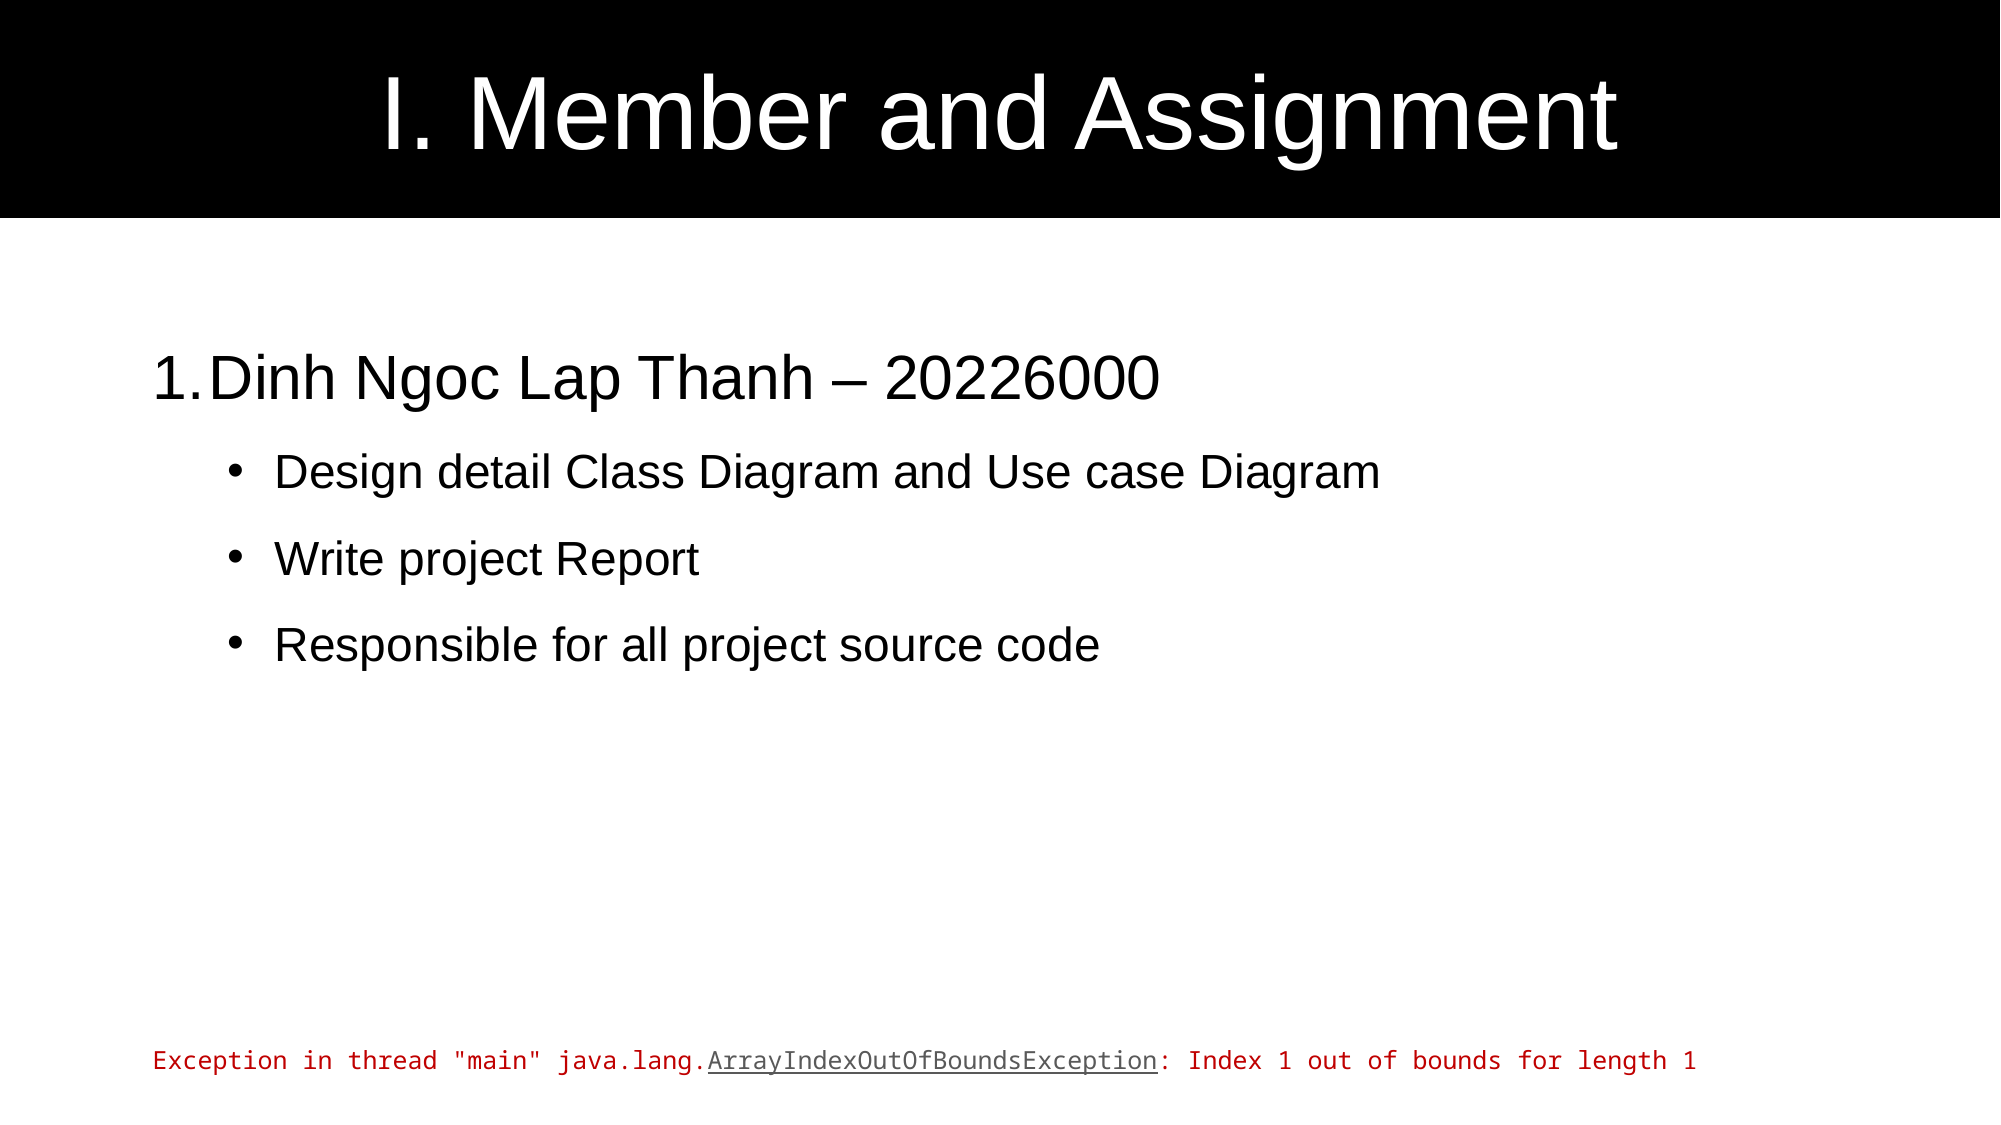

I. Member and Assignment
Dinh Ngoc Lap Thanh – 20226000
Design detail Class Diagram and Use case Diagram
Write project Report
Responsible for all project source code

Exception in thread "main" java.lang.ArrayIndexOutOfBoundsException: Index 1 out of bounds for length 1